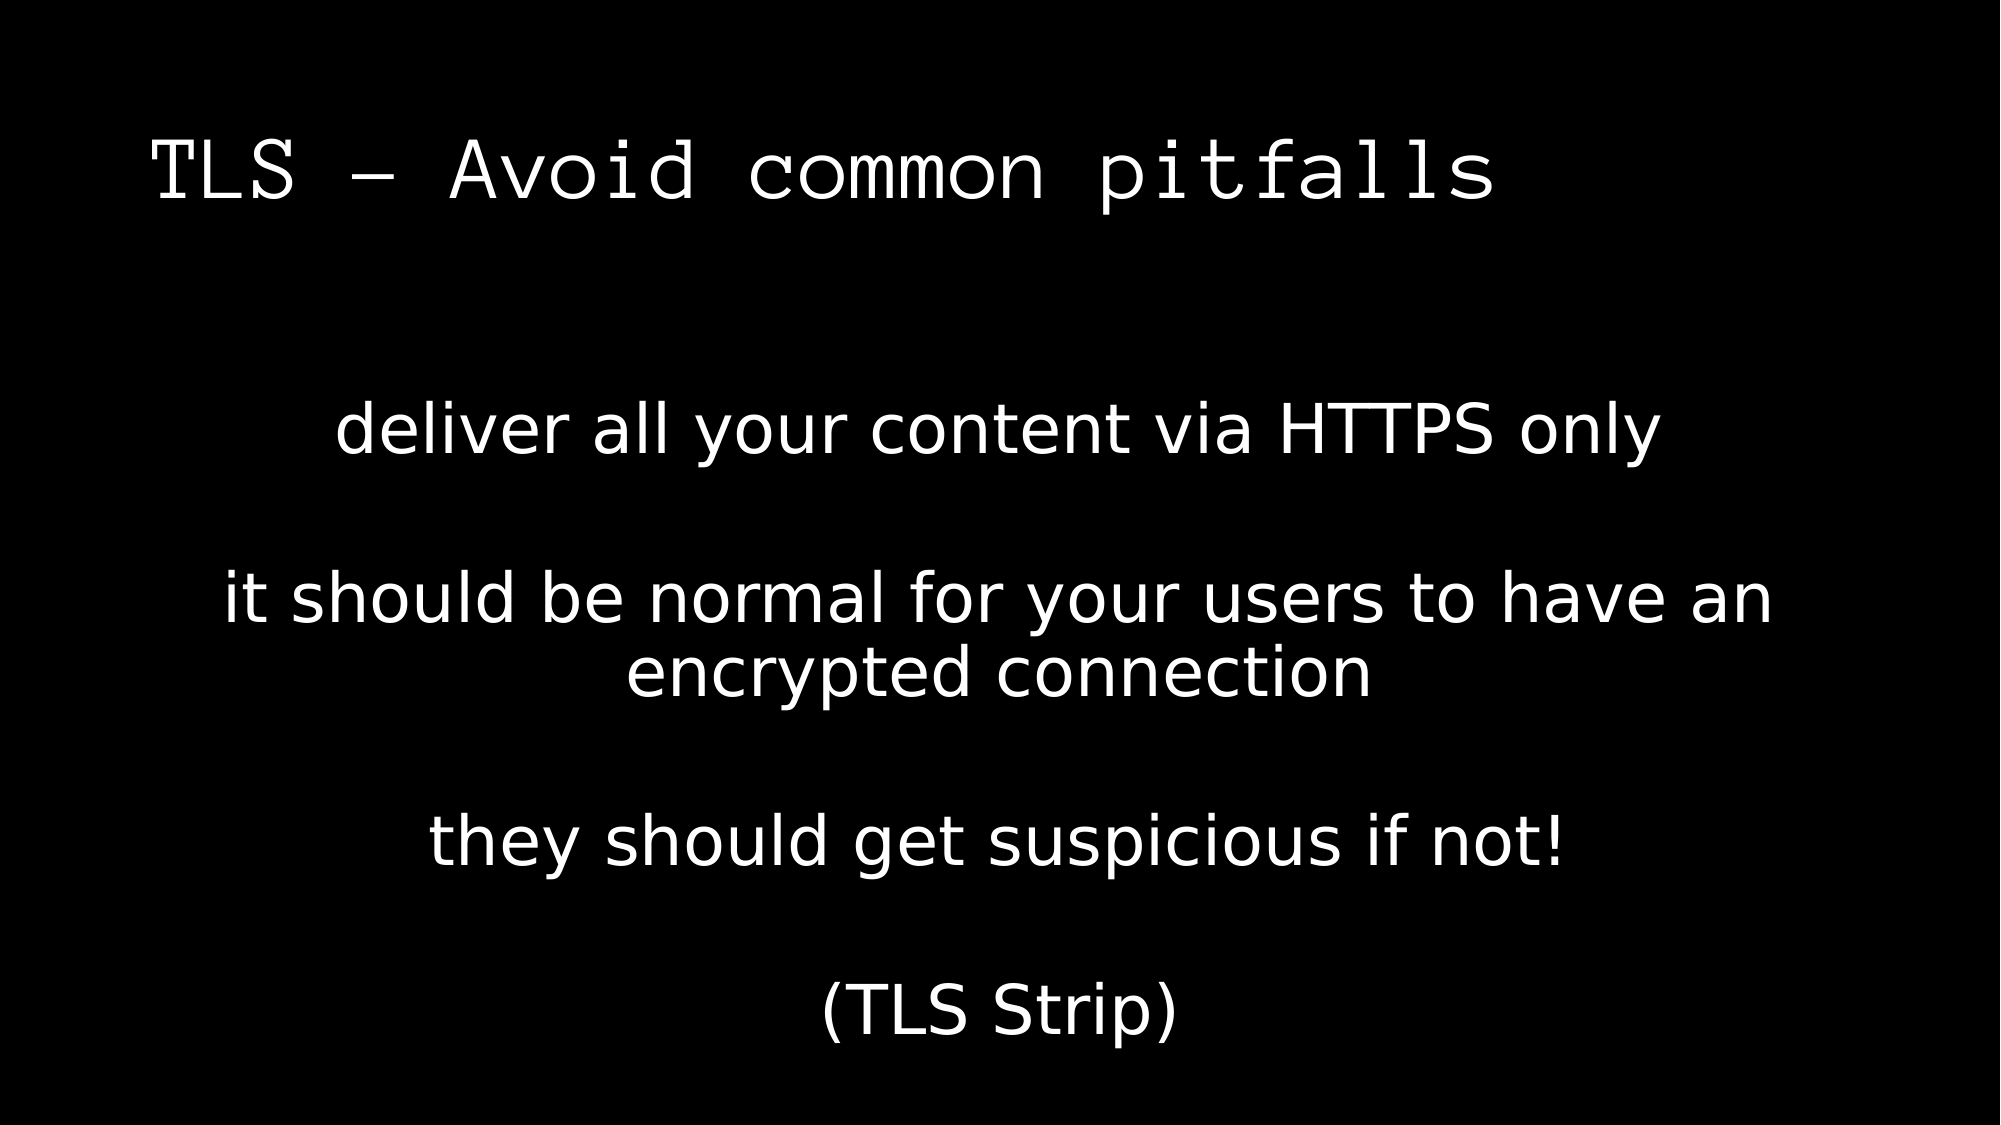

# TLS – Avoid common pitfalls
deliver all your content via HTTPS only

it should be normal for your users to have an encrypted connection

they should get suspicious if not!

(TLS Strip)